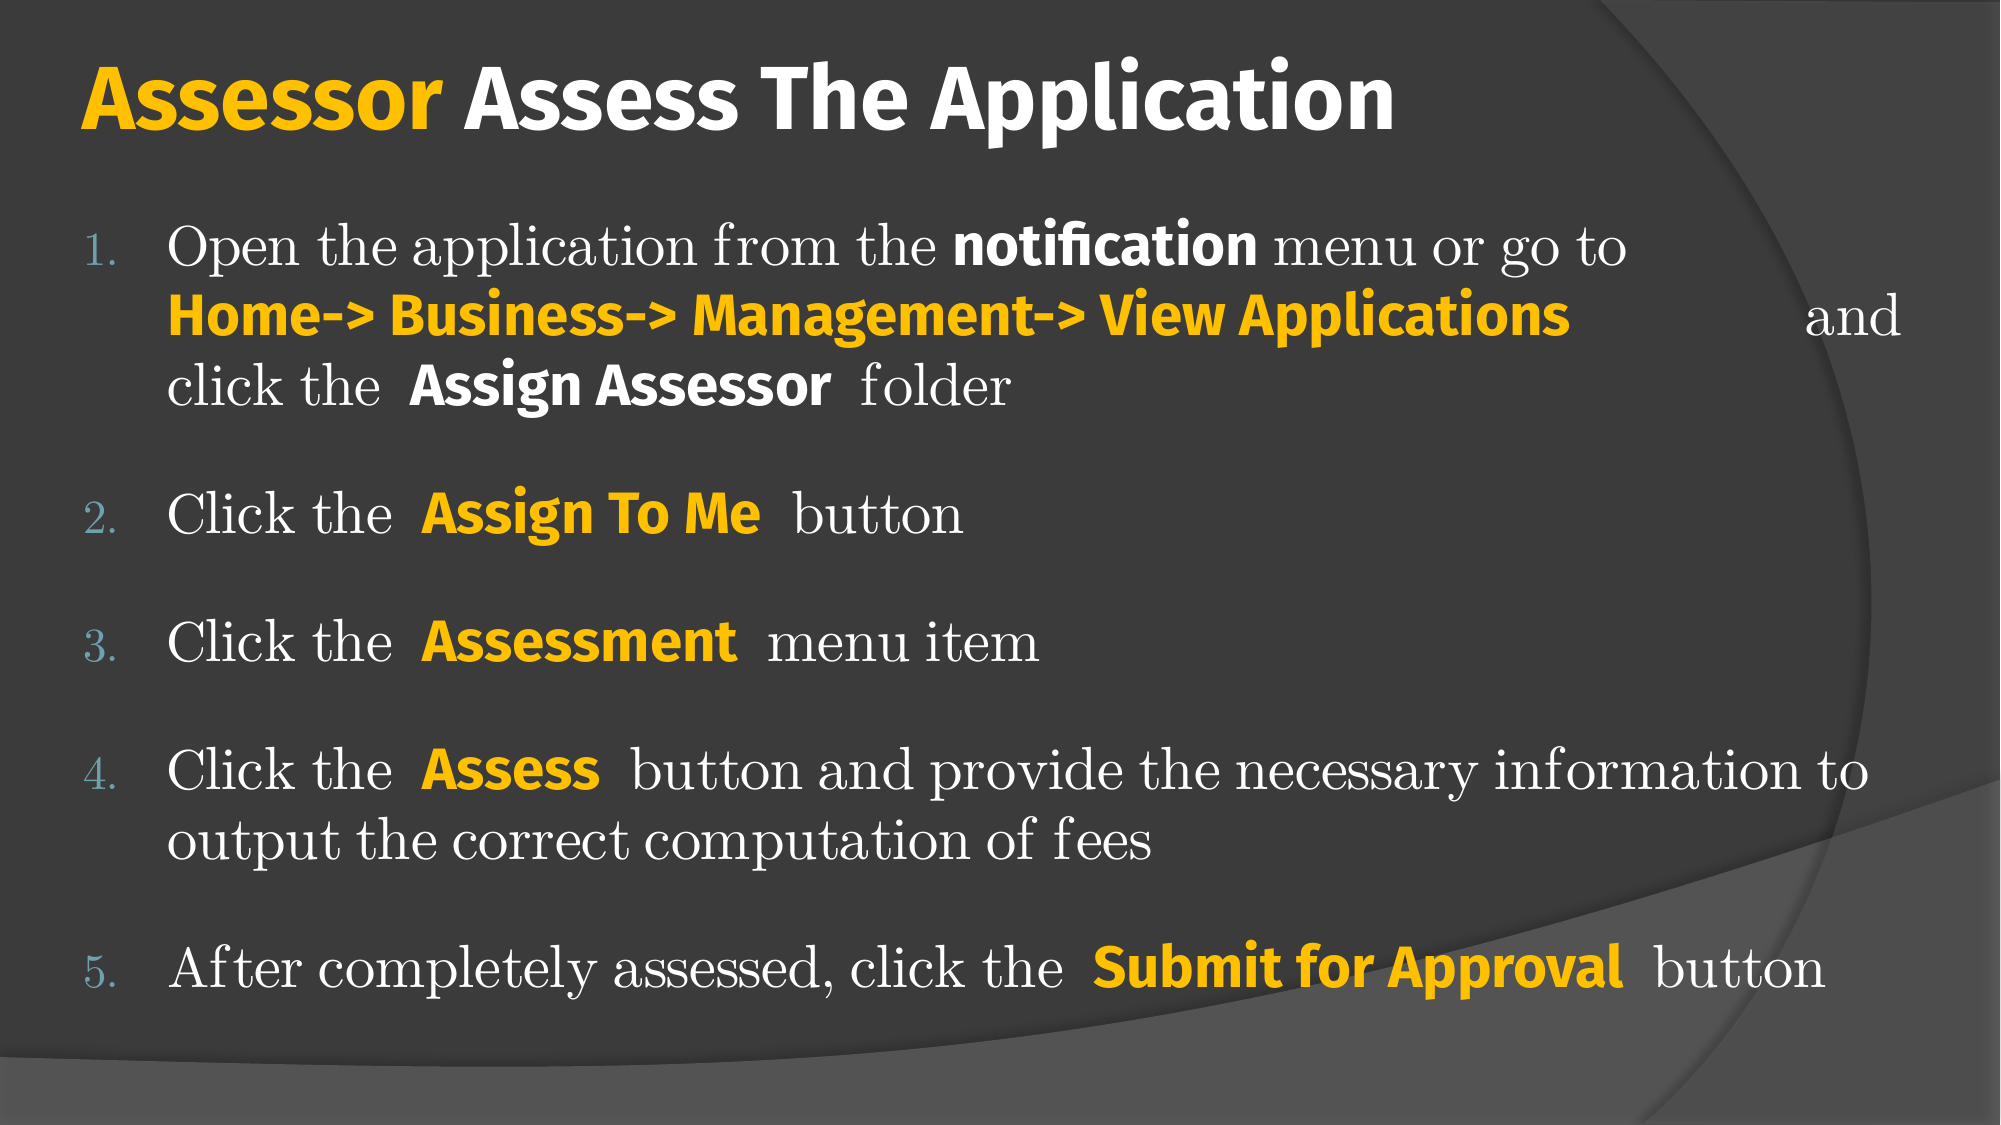

# Assessor Assess The Application
Open the application from the notification menu or go to          Home-> Business-> Management-> View Applications                 and click the  Assign Assessor  folder

Click the  Assign To Me  button

Click the  Assessment  menu item

Click the  Assess  button and provide the necessary information to output the correct computation of fees

After completely assessed, click the  Submit for Approval  button